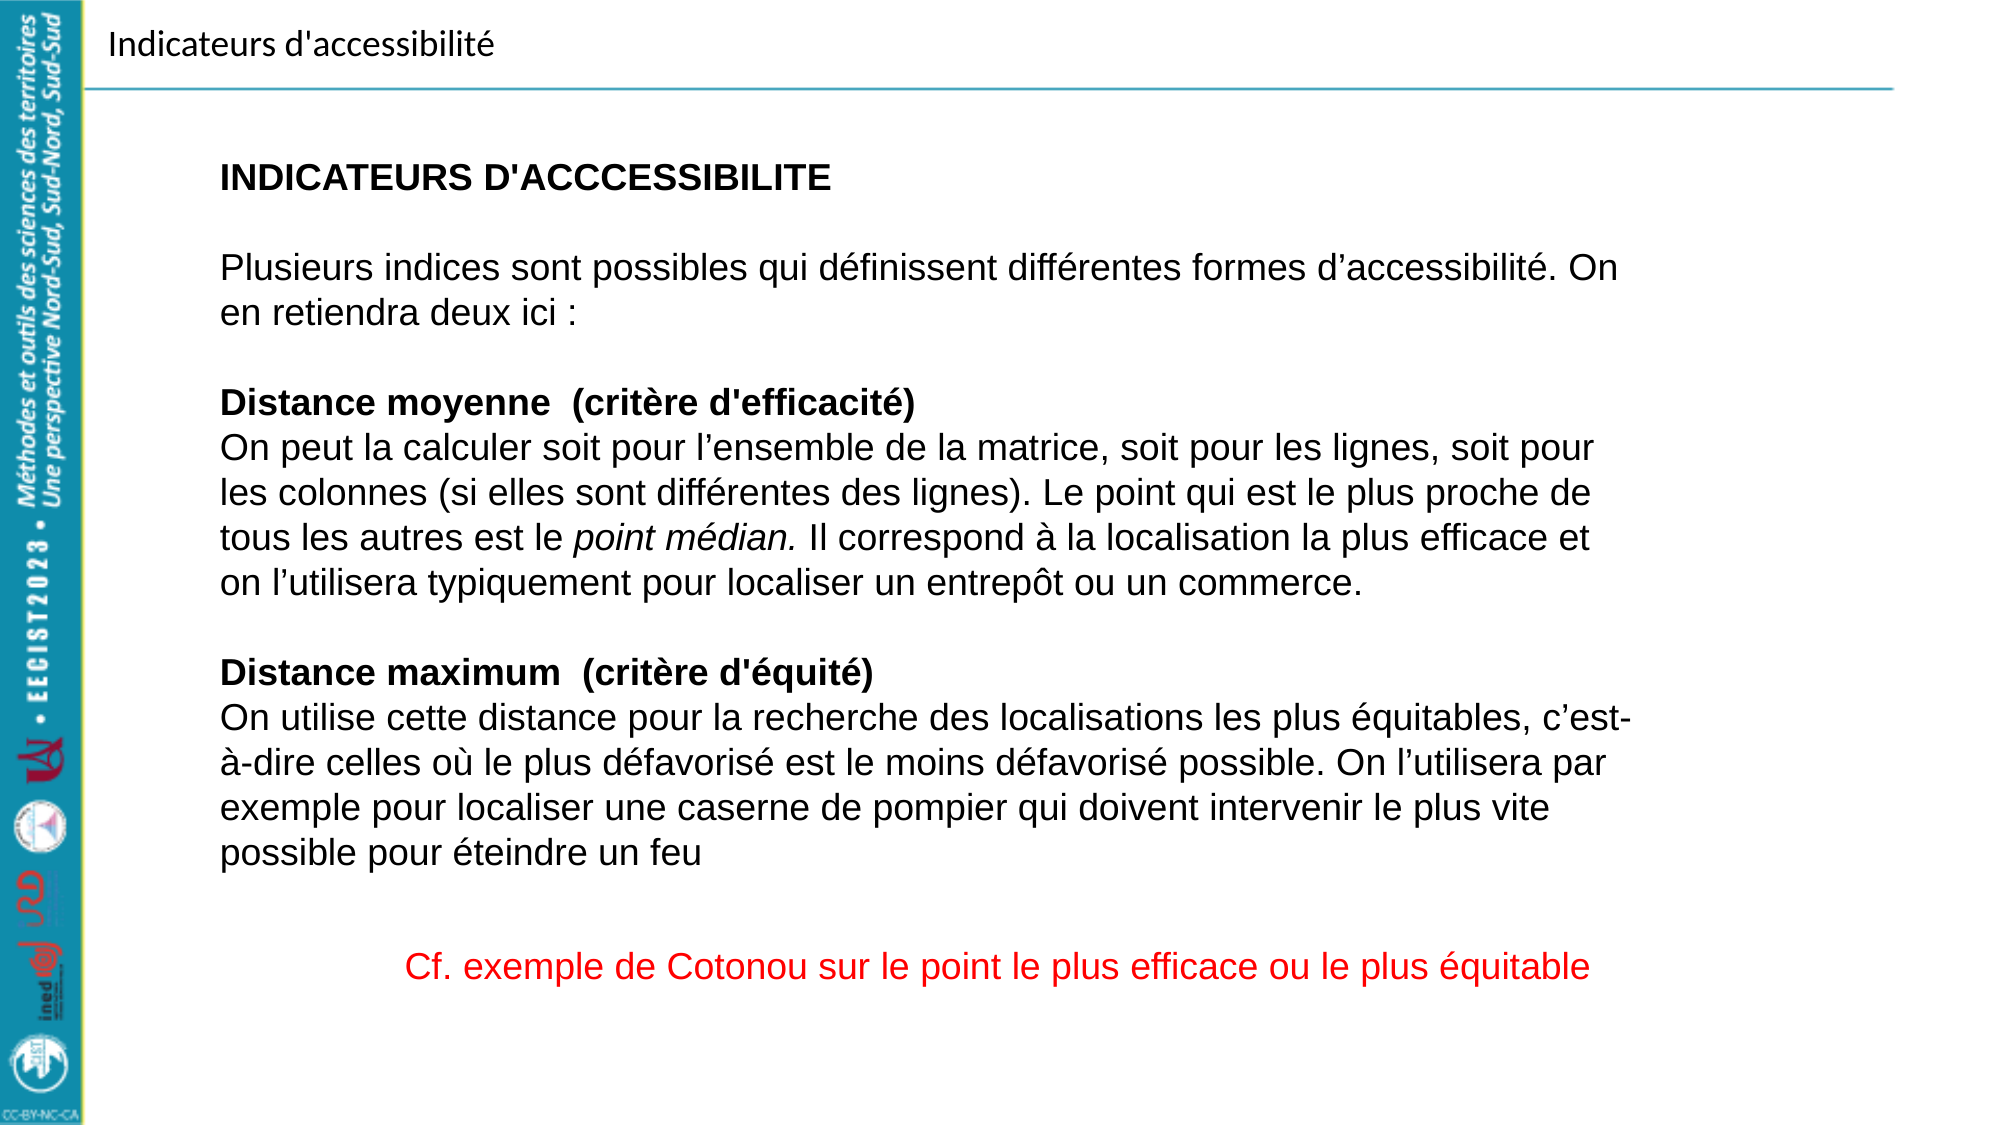

# Indicateurs d'accessibilité
INDICATEURS D'ACCCESSIBILITE

Plusieurs indices sont possibles qui définissent différentes formes d’accessibilité. On en retiendra deux ici :

Distance moyenne  (critère d'efficacité)
On peut la calculer soit pour l’ensemble de la matrice, soit pour les lignes, soit pour les colonnes (si elles sont différentes des lignes). Le point qui est le plus proche de tous les autres est le point médian. Il correspond à la localisation la plus efficace et on l’utilisera typiquement pour localiser un entrepôt ou un commerce.

Distance maximum  (critère d'équité)
On utilise cette distance pour la recherche des localisations les plus équitables, c’est-à-dire celles où le plus défavorisé est le moins défavorisé possible. On l’utilisera par exemple pour localiser une caserne de pompier qui doivent intervenir le plus vite possible pour éteindre un feu
Cf. exemple de Cotonou sur le point le plus efficace ou le plus équitable